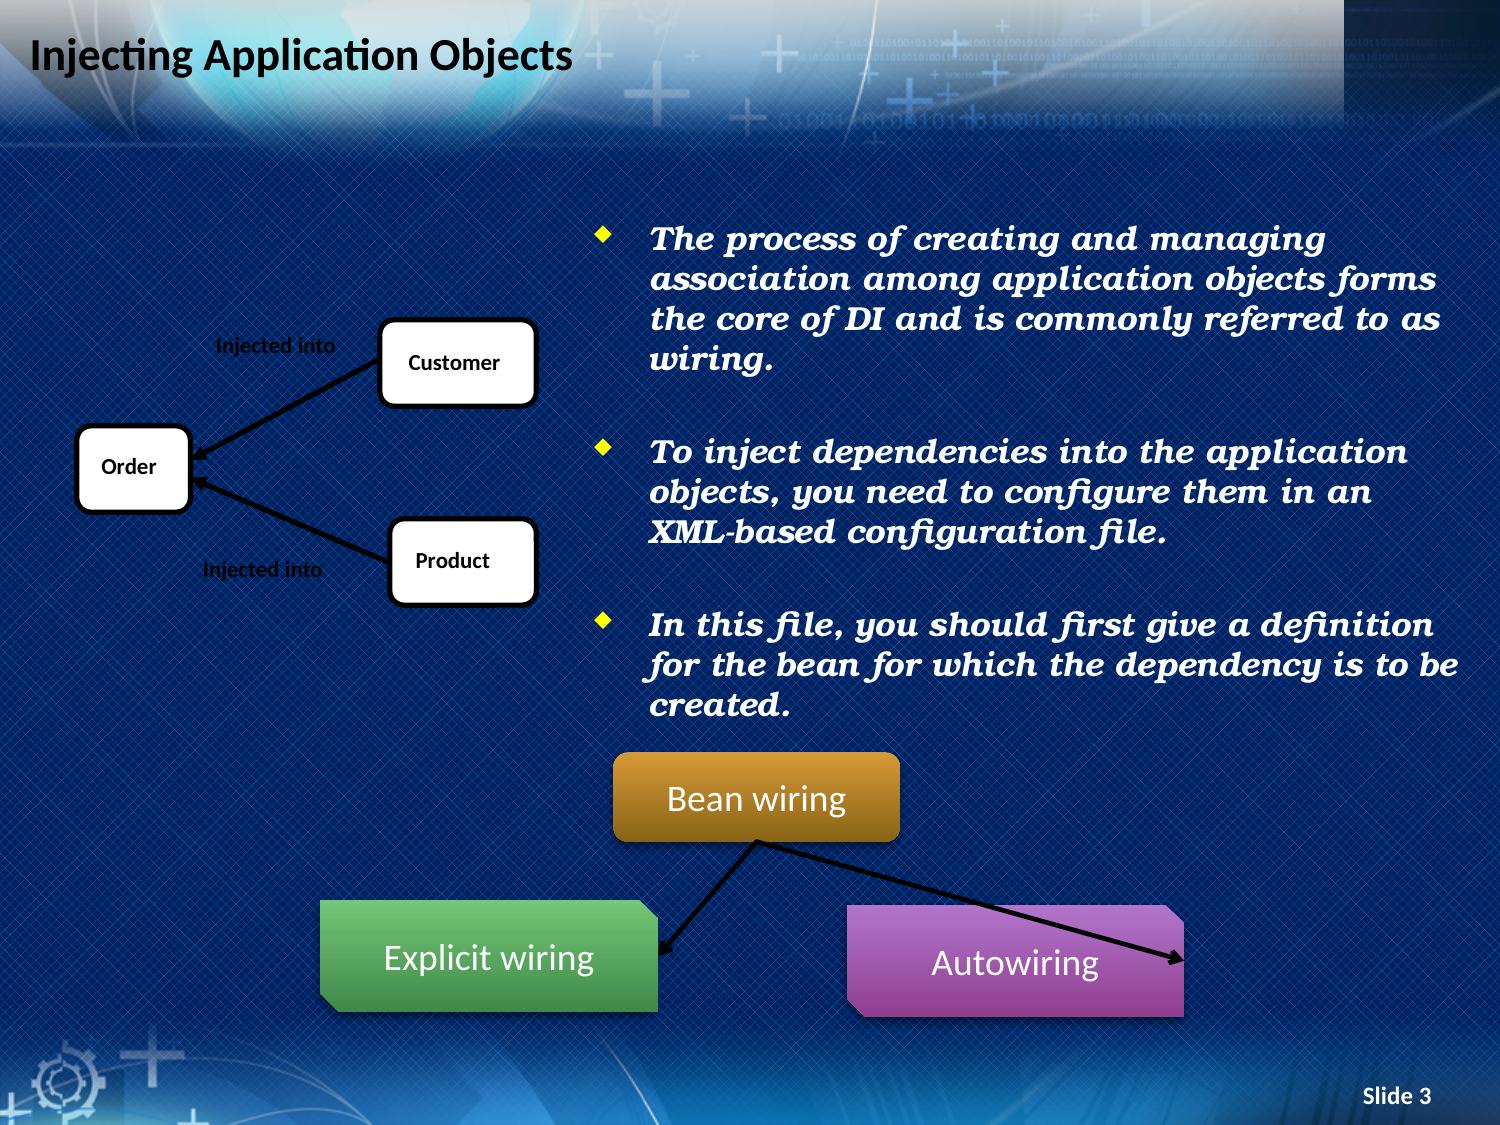

# Injecting Application Objects
The process of creating and managing association among application objects forms the core of DI and is commonly referred to as wiring.

To inject dependencies into the application objects, you need to configure them in an XML-based configuration file.

In this file, you should first give a definition for the bean for which the dependency is to be created.

Injected into
Customer
Order
Product
Injected into
Bean wiring
Explicit wiring
Autowiring